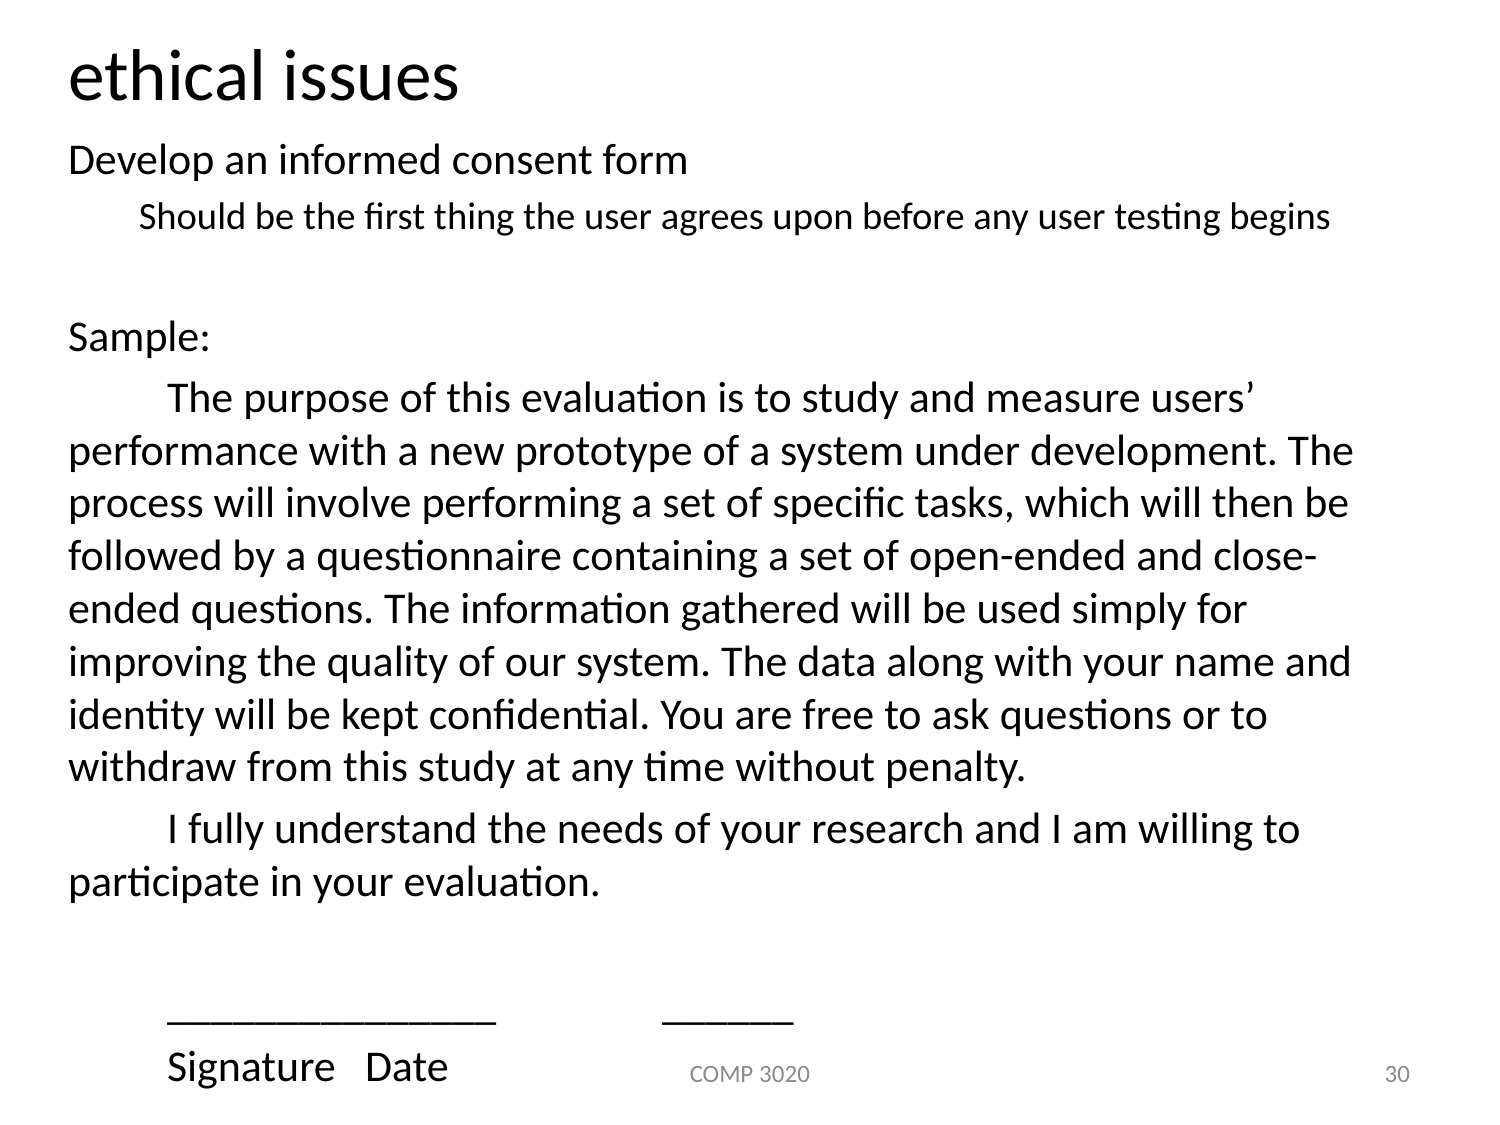

# ethical issues
Develop an informed consent form
Should be the first thing the user agrees upon before any user testing begins

Sample:
	The purpose of this evaluation is to study and measure users’ performance with a new prototype of a system under development. The process will involve performing a set of specific tasks, which will then be followed by a questionnaire containing a set of open-ended and close-ended questions. The information gathered will be used simply for improving the quality of our system. The data along with your name and identity will be kept confidential. You are free to ask questions or to withdraw from this study at any time without penalty.
	I fully understand the needs of your research and I am willing to participate in your evaluation.

	_______________			______
	Signature				Date
COMP 3020
30